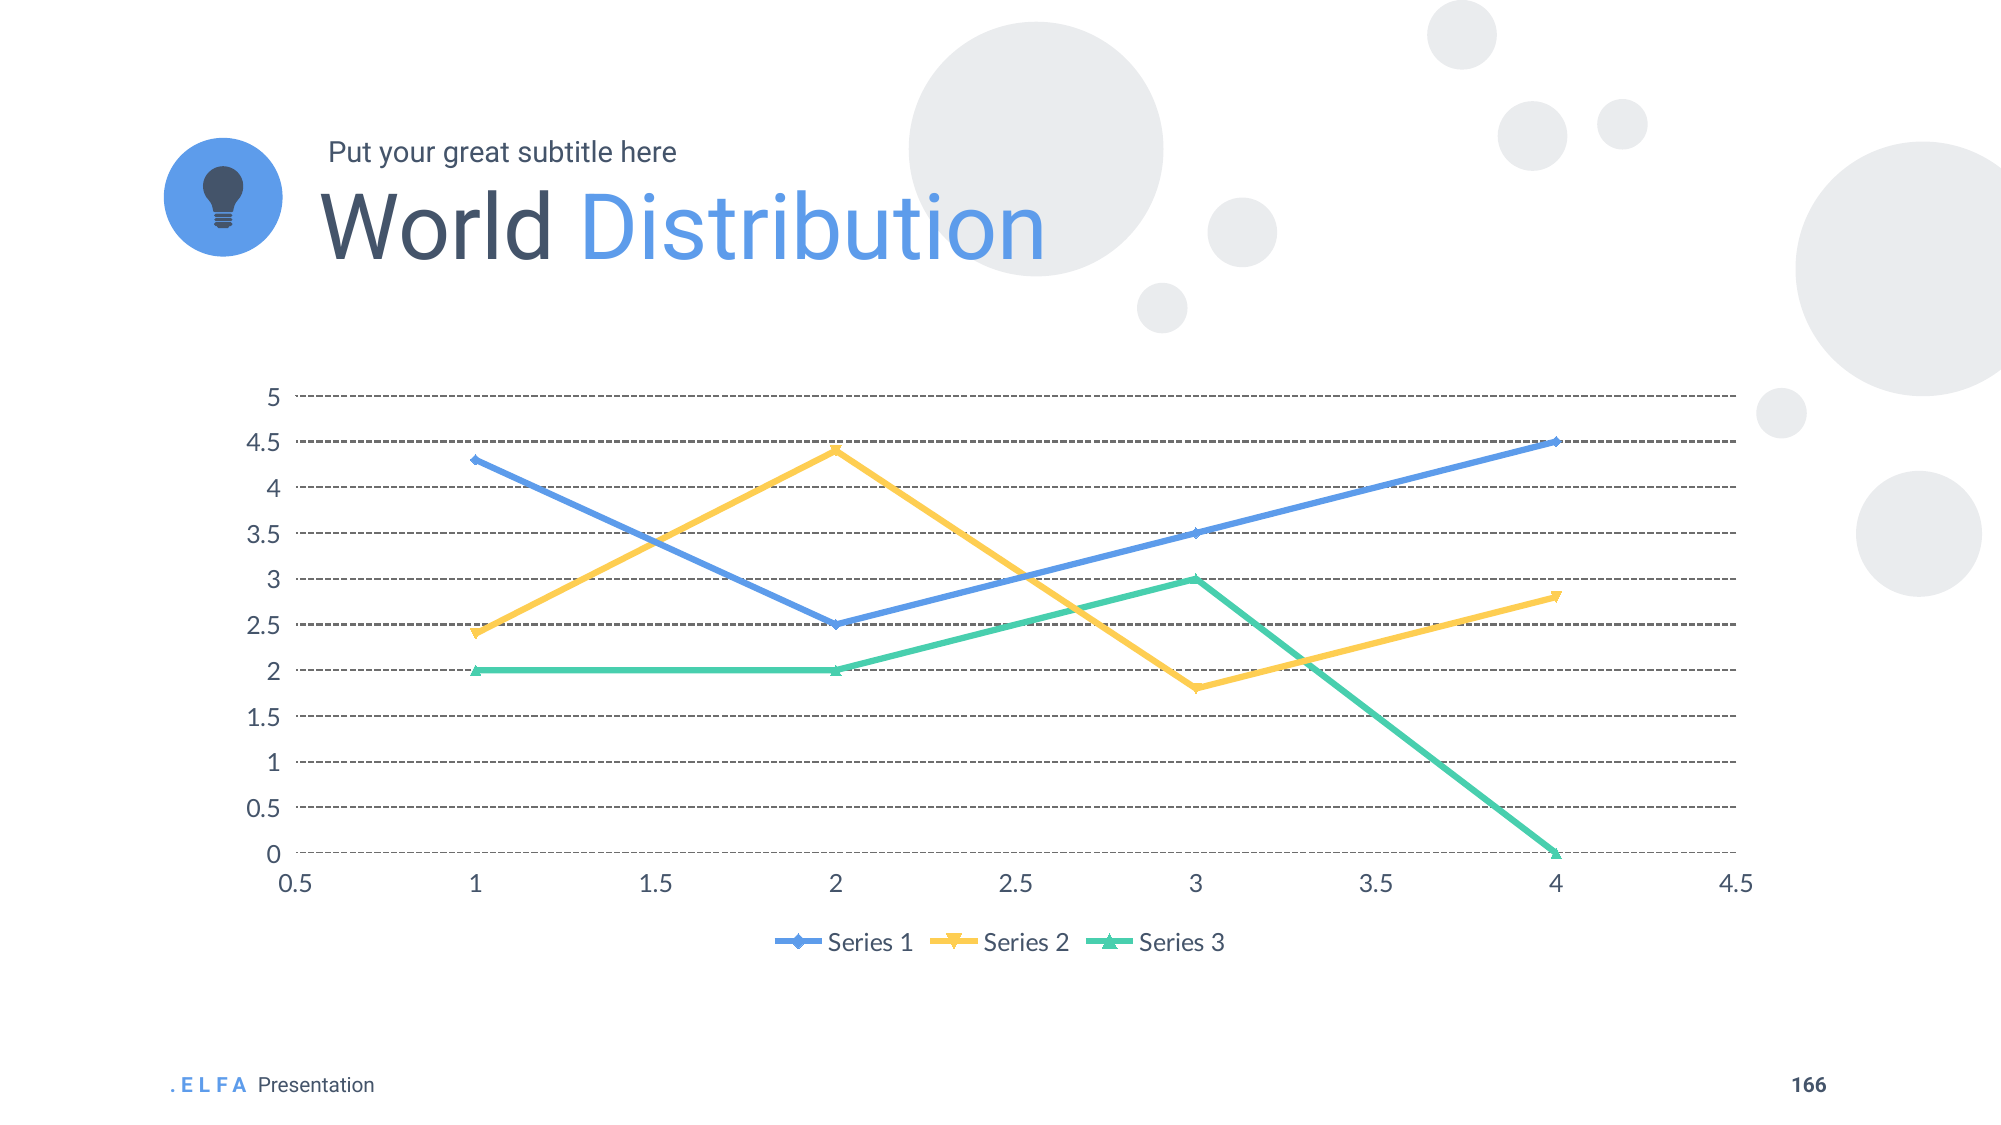

Put your great subtitle here

World Distribution

### Chart

| Category | Series 1 | Series 2 | Series 3 |
|---|---|---|---|